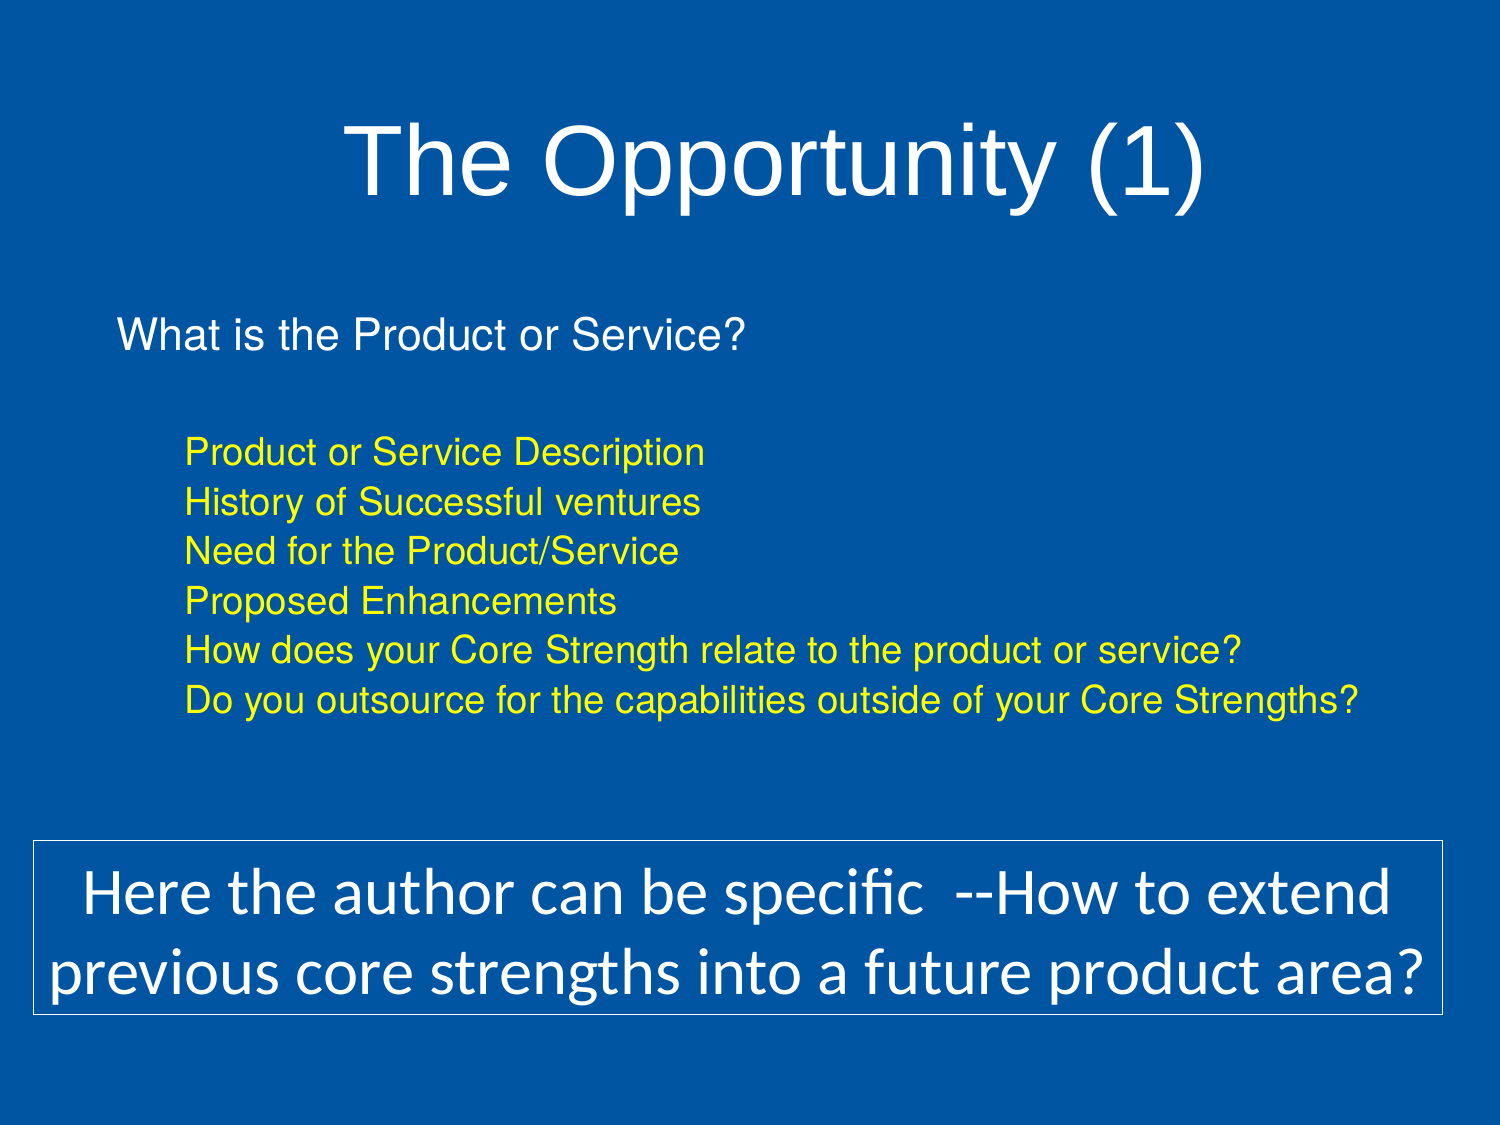

# The Opportunity (1)
What is the Product or Service?

Product or Service Description
History of Successful ventures
Need for the Product/Service
Proposed Enhancements
How does your Core Strength relate to the product or service?
Do you outsource for the capabilities outside of your Core Strengths?

Here the author can be specific  --How to extend previous core strengths into a future product area?